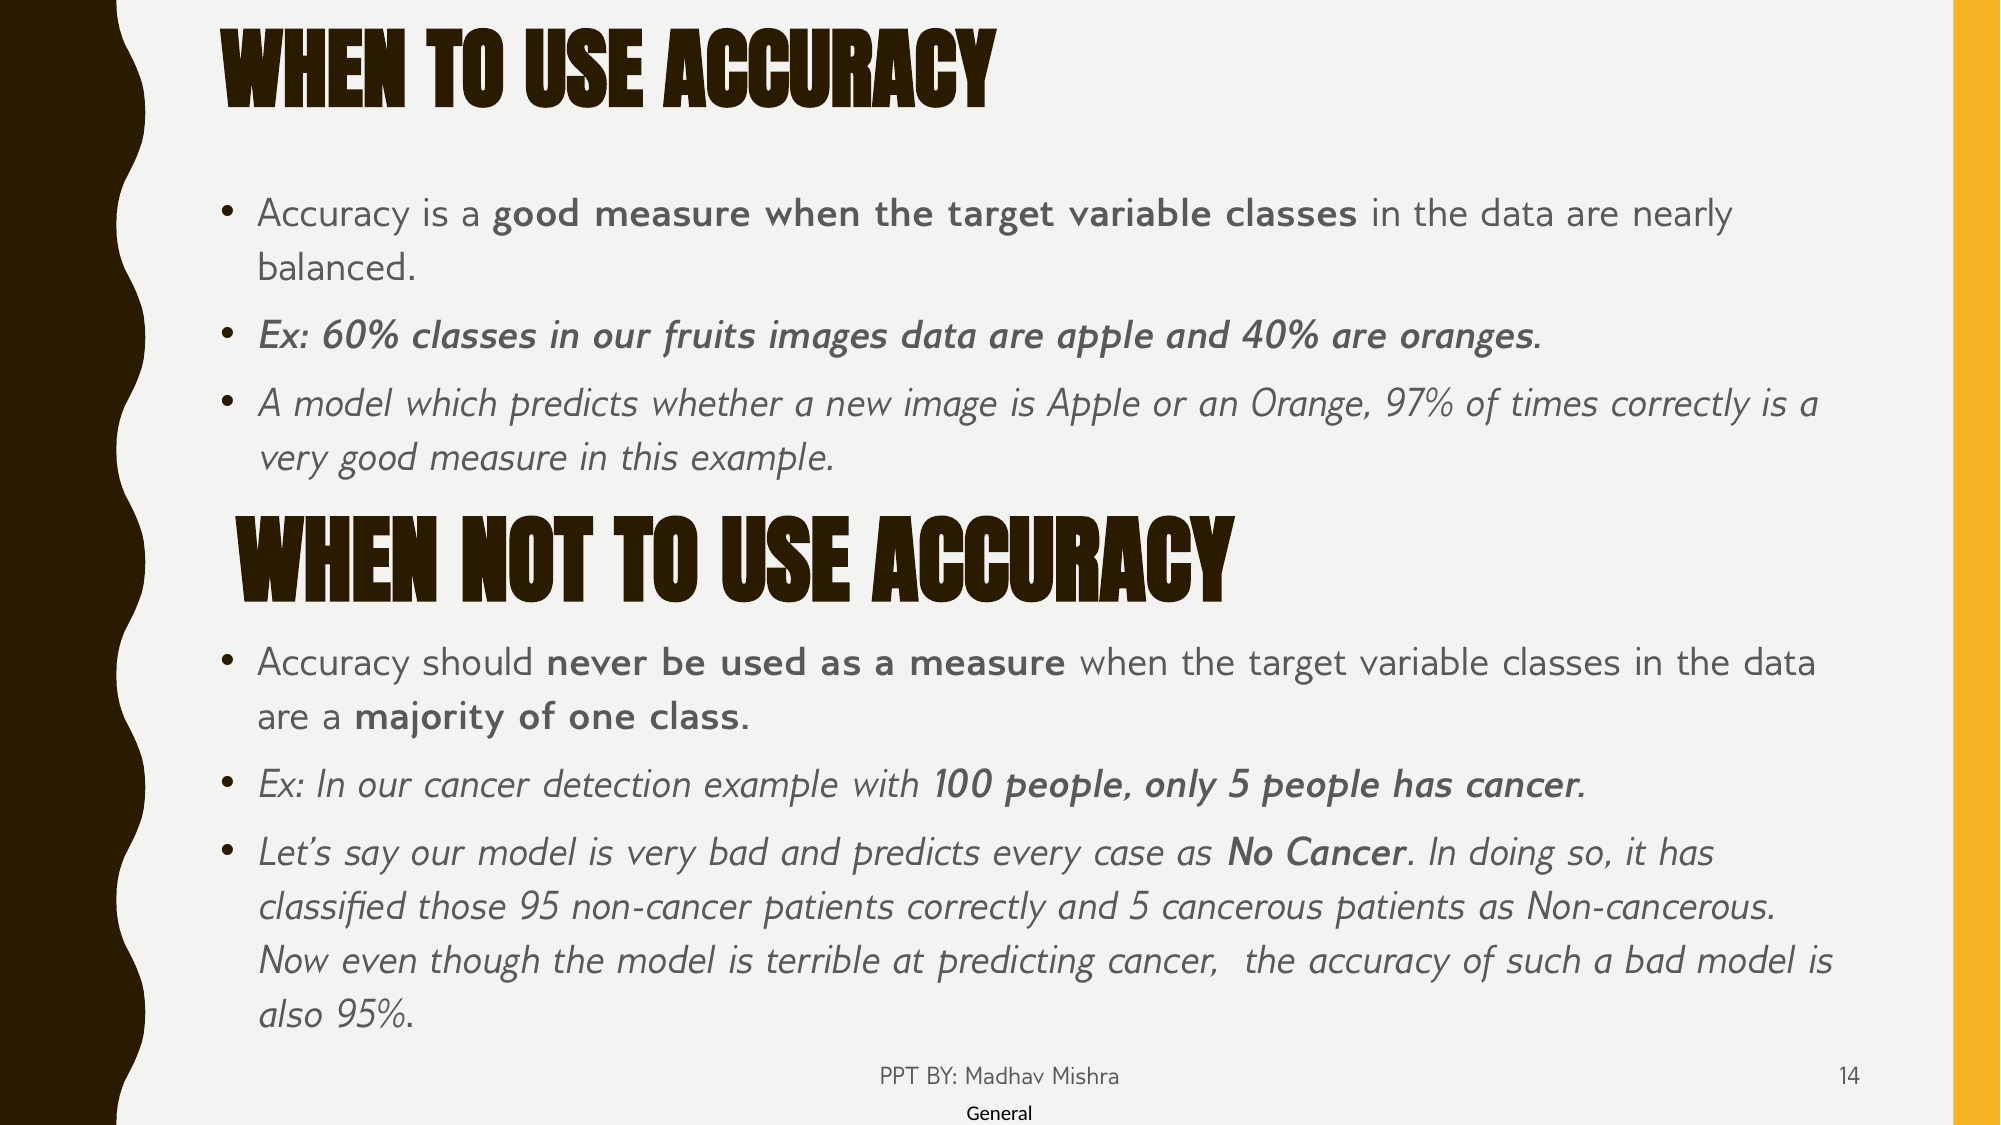

# WHEN TO USE ACCURACY
Accuracy is a good measure when the target variable classes in the data are nearly balanced.
Ex: 60% classes in our fruits images data are apple and 40% are oranges.
A model which predicts whether a new image is Apple or an Orange, 97% of times correctly is a very good measure in this example.

Accuracy should never be used as a measure when the target variable classes in the data are a majority of one class.
Ex: In our cancer detection example with 100 people, only 5 people has cancer.
Let’s say our model is very bad and predicts every case as No Cancer. In doing so, it has classified those 95 non-cancer patients correctly and 5 cancerous patients as Non-cancerous. Now even though the model is terrible at predicting cancer,  the accuracy of such a bad model is also 95%.

WHEN NOT TO USE ACCURACY
PPT BY: Madhav Mishra
14